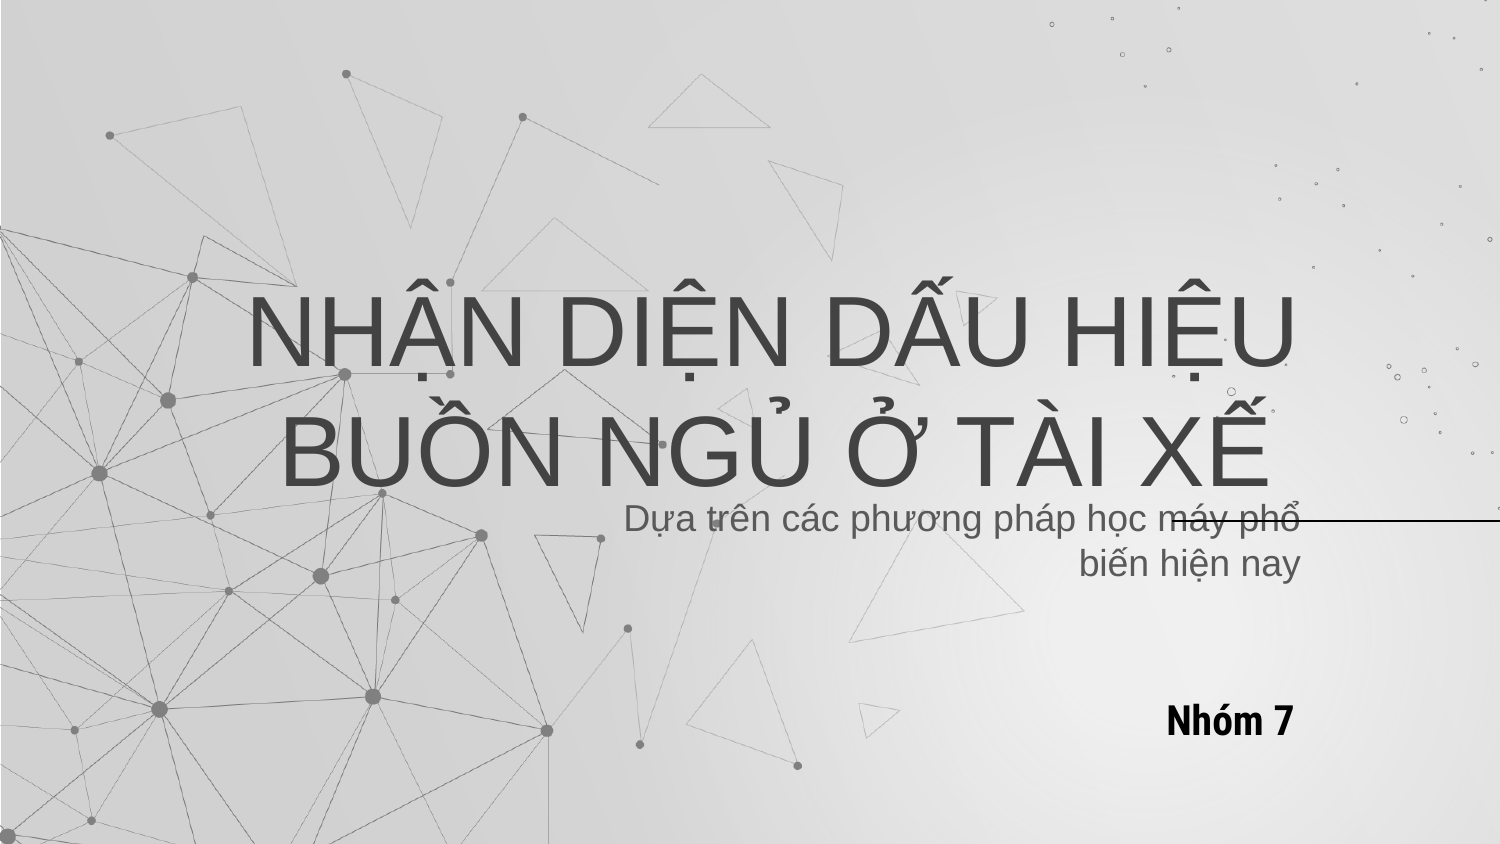

# NHẬN DIỆN DẤU HIỆU BUỒN NGỦ Ở TÀI XẾ
Dựa trên các phương pháp học máy phổ biến hiện nay
Nhóm 7